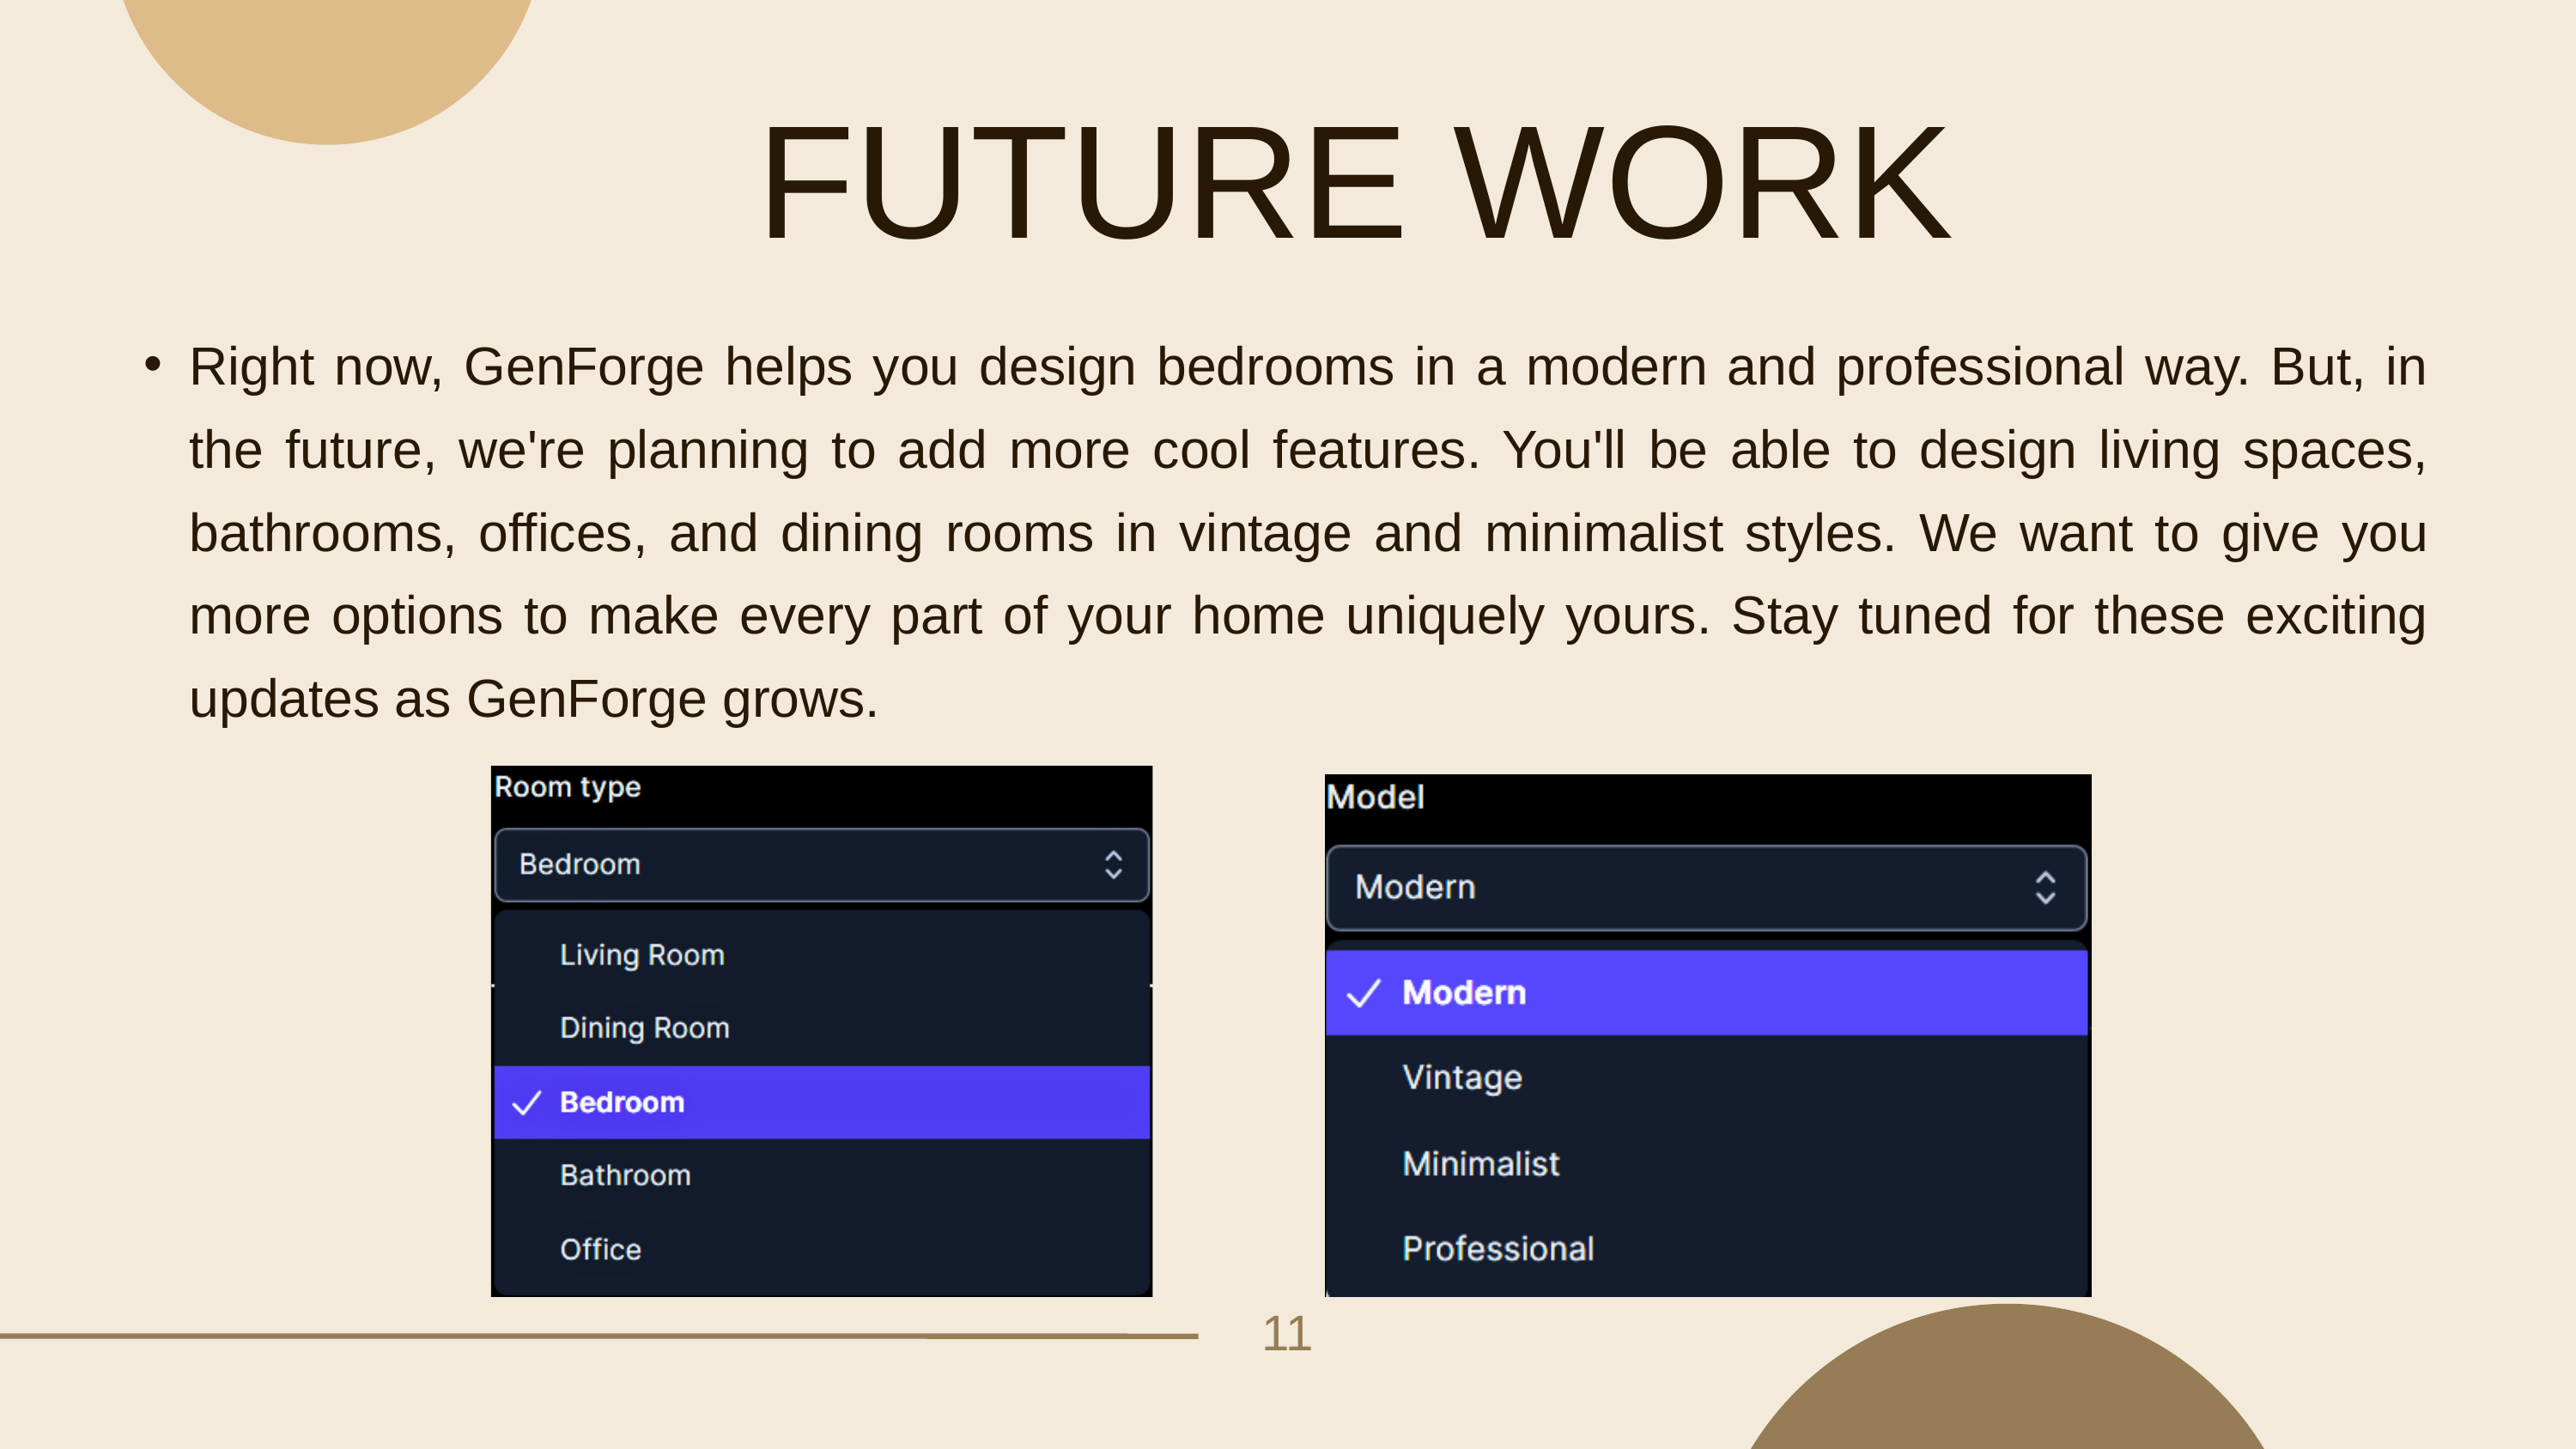

FUTURE WORK
Right now, GenForge helps you design bedrooms in a modern and professional way. But, in the future, we're planning to add more cool features. You'll be able to design living spaces, bathrooms, offices, and dining rooms in vintage and minimalist styles. We want to give you more options to make every part of your home uniquely yours. Stay tuned for these exciting updates as GenForge grows.

11